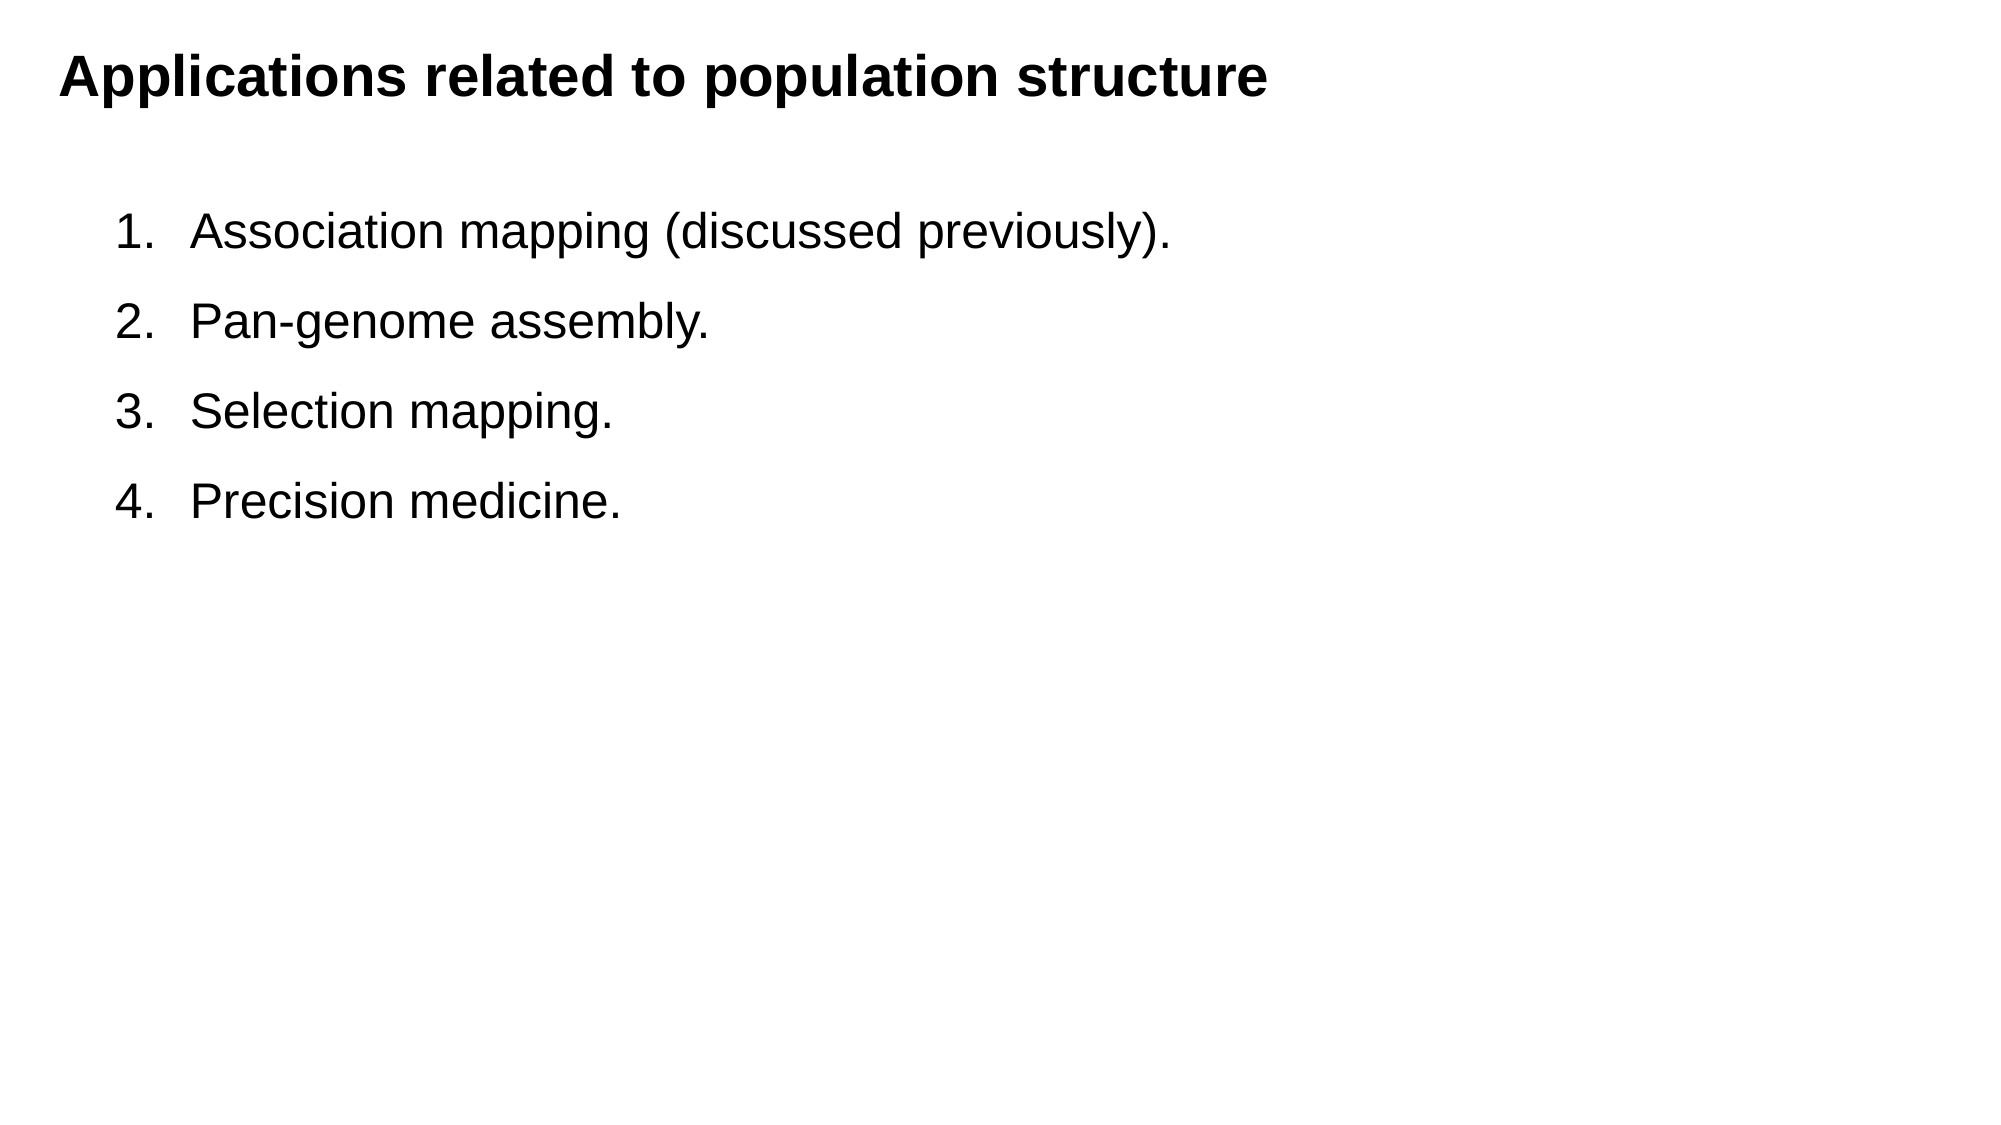

Applications related to population structure
Association mapping (discussed previously).
Pan-genome assembly.
Selection mapping.
Precision medicine.